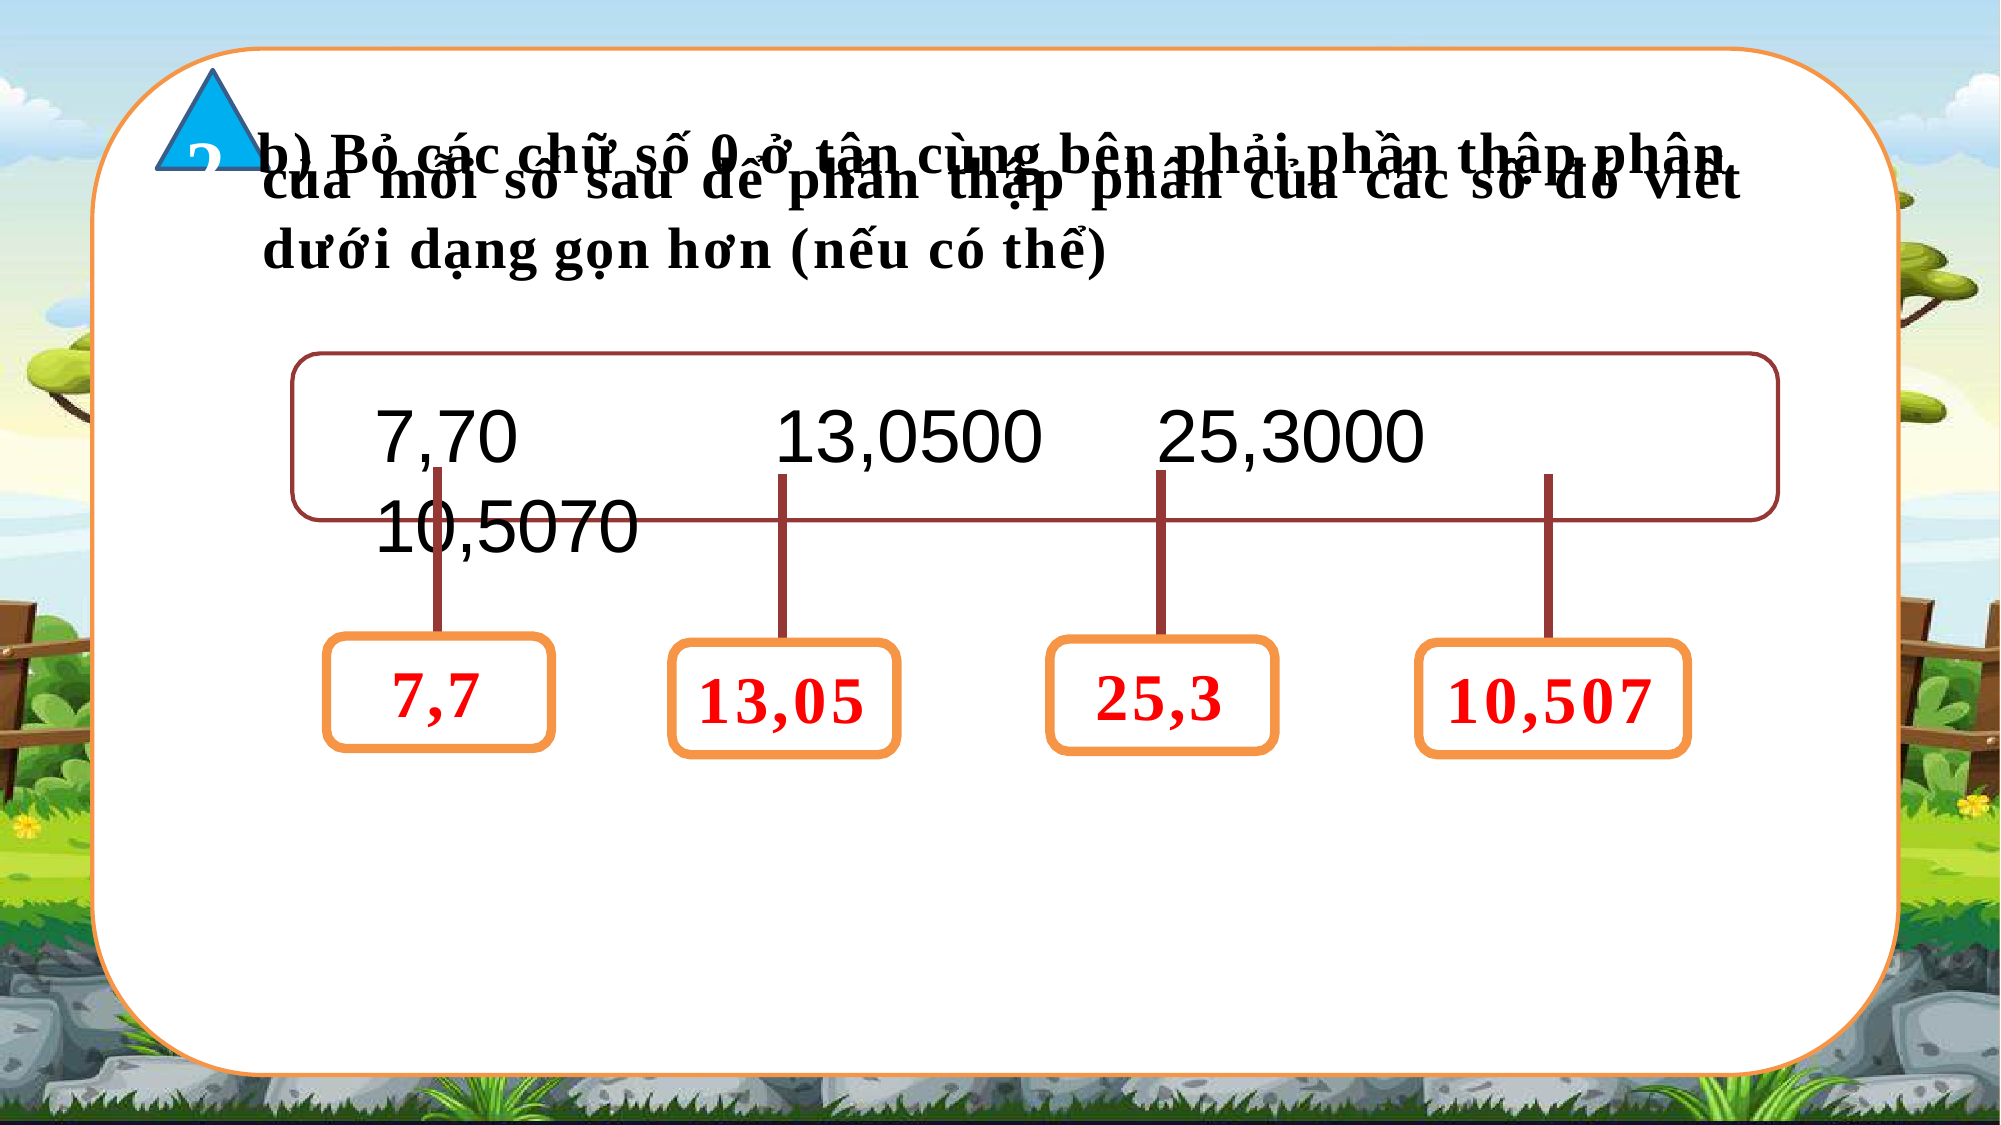

# 2 b) Bỏ các chữ số 0 ở tận cùng bên phải phần thập phân
của	mỗi	số sau	để phần	thập	phân	của	các số	đó viết dưới dạng gọn hơn (nếu có thể)

7,70	13,0500	25,3000	10,5070

7,7
25,3
13,05
10,507